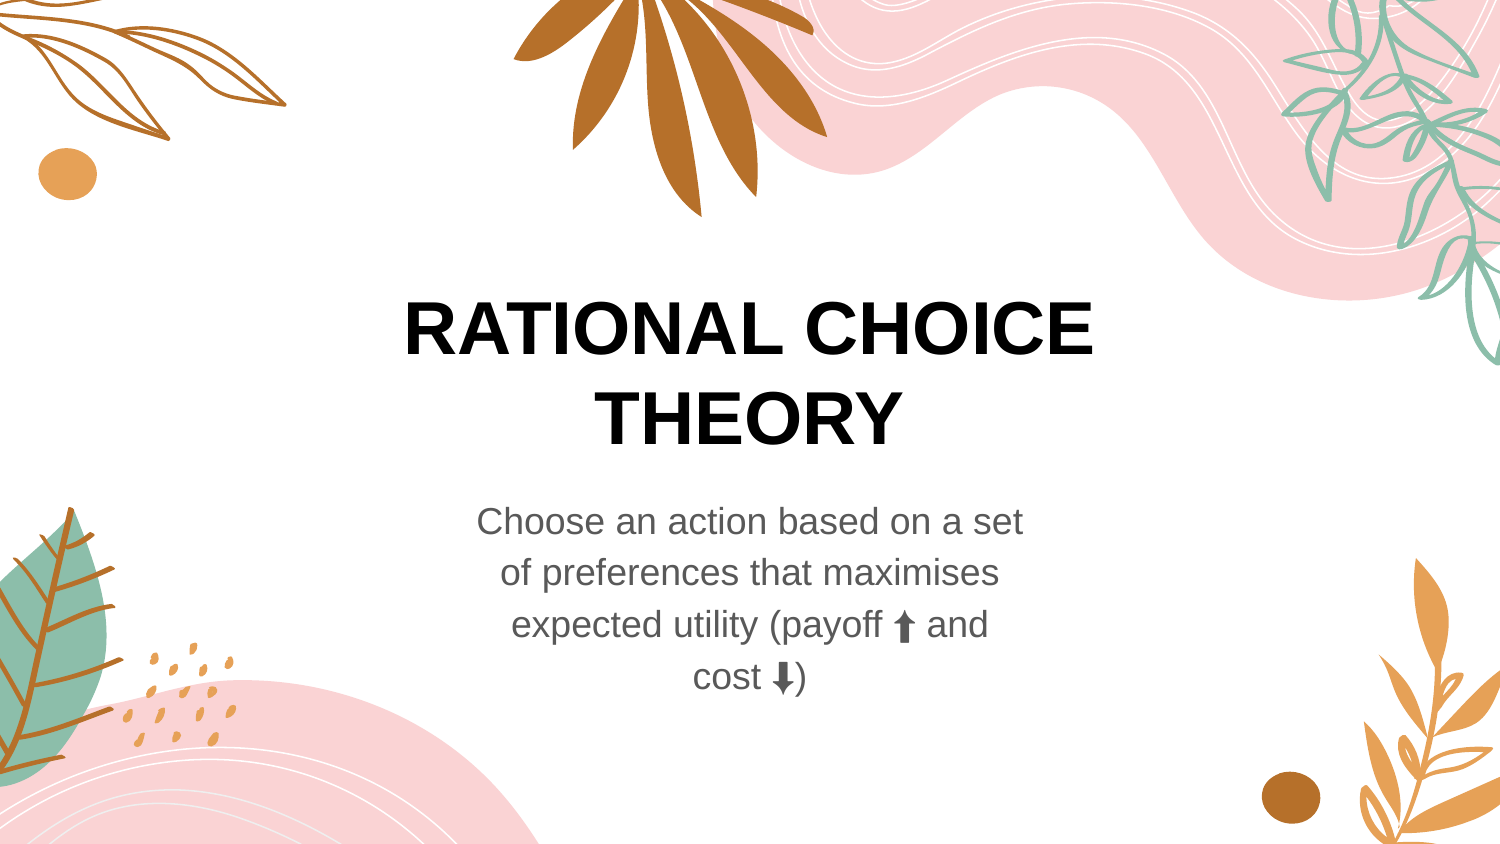

# RATIONAL CHOICE THEORY
Choose an action based on a set of preferences that maximises expected utility (payoff ⬆️ and cost ⬇️)